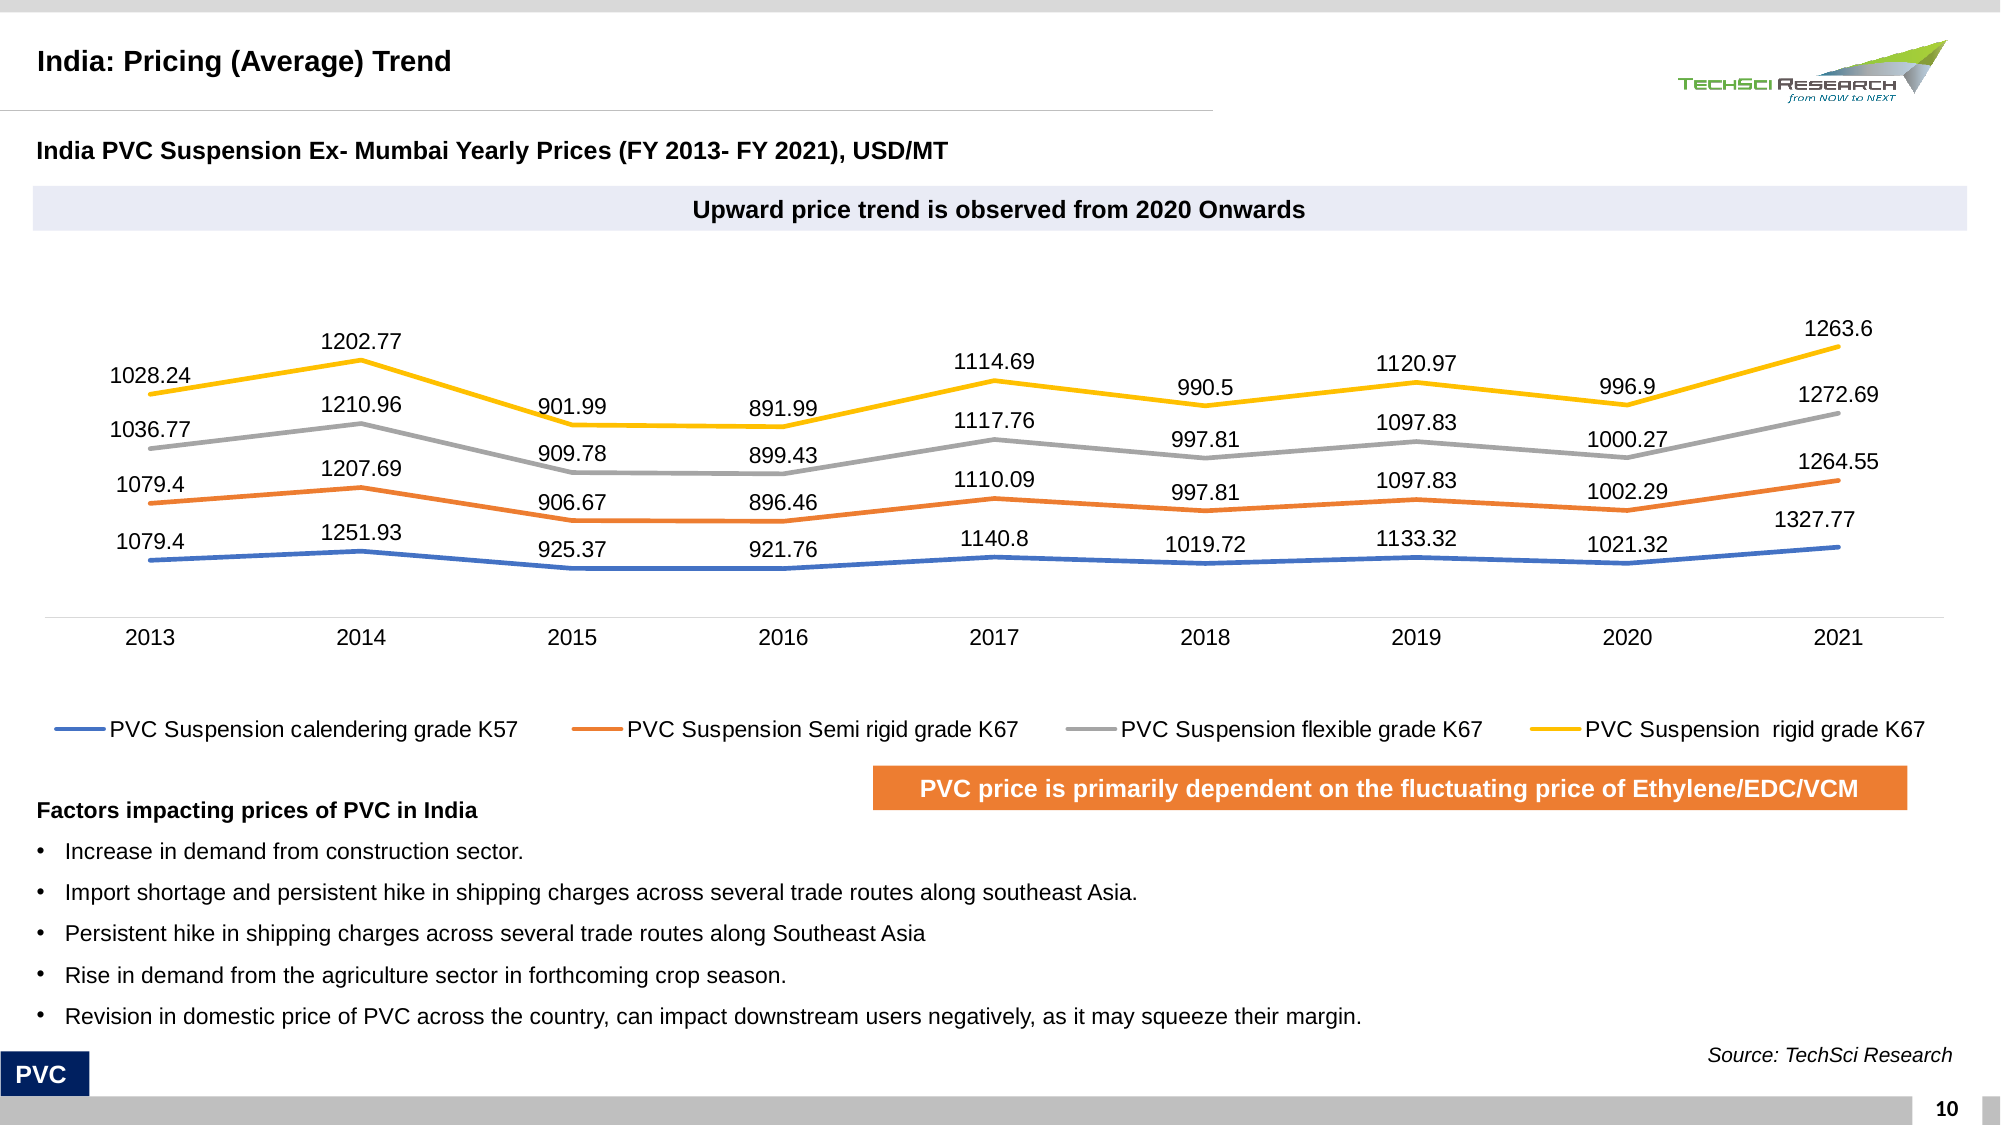

India: Pricing (Average) Trend
India PVC Suspension Ex- Mumbai Yearly Prices (FY 2013- FY 2021), USD/MT
Upward price trend is observed from 2020 Onwards

### Chart

| Category | PVC Suspension calendering grade K57   | PVC Suspension Semi rigid grade K67  | PVC Suspension flexible grade K67  | PVC Suspension  rigid grade K67  |
|---|---|---|---|---|
| 2013 | 1079.4 | 1079.4 | 1036.77 | 1028.24 |
| 2014 | 1251.93 | 1207.69 | 1210.96 | 1202.77 |
| 2015 | 925.37 | 906.67 | 909.78 | 901.99 |
| 2016 | 921.76 | 896.46 | 899.43 | 891.99 |
| 2017 | 1140.8 | 1110.09 | 1117.76 | 1114.69 |
| 2018 | 1019.72 | 997.81 | 997.81 | 990.5 |
| 2019 | 1133.32 | 1097.83 | 1097.83 | 1120.97 |
| 2020 | 1021.32 | 1002.29 | 1000.27 | 996.9 |
| 2021 | 1327.77 | 1264.55 | 1272.69 | 1263.6 |
PVC price is primarily dependent on the fluctuating price of Ethylene/EDC/VCM
Factors impacting prices of PVC in India
Increase in demand from construction sector.
Import shortage and persistent hike in shipping charges across several trade routes along southeast Asia.
Persistent hike in shipping charges across several trade routes along Southeast Asia
Rise in demand from the agriculture sector in forthcoming crop season.
Revision in domestic price of PVC across the country, can impact downstream users negatively, as it may squeeze their margin.
Source: TechSci Research
PVC